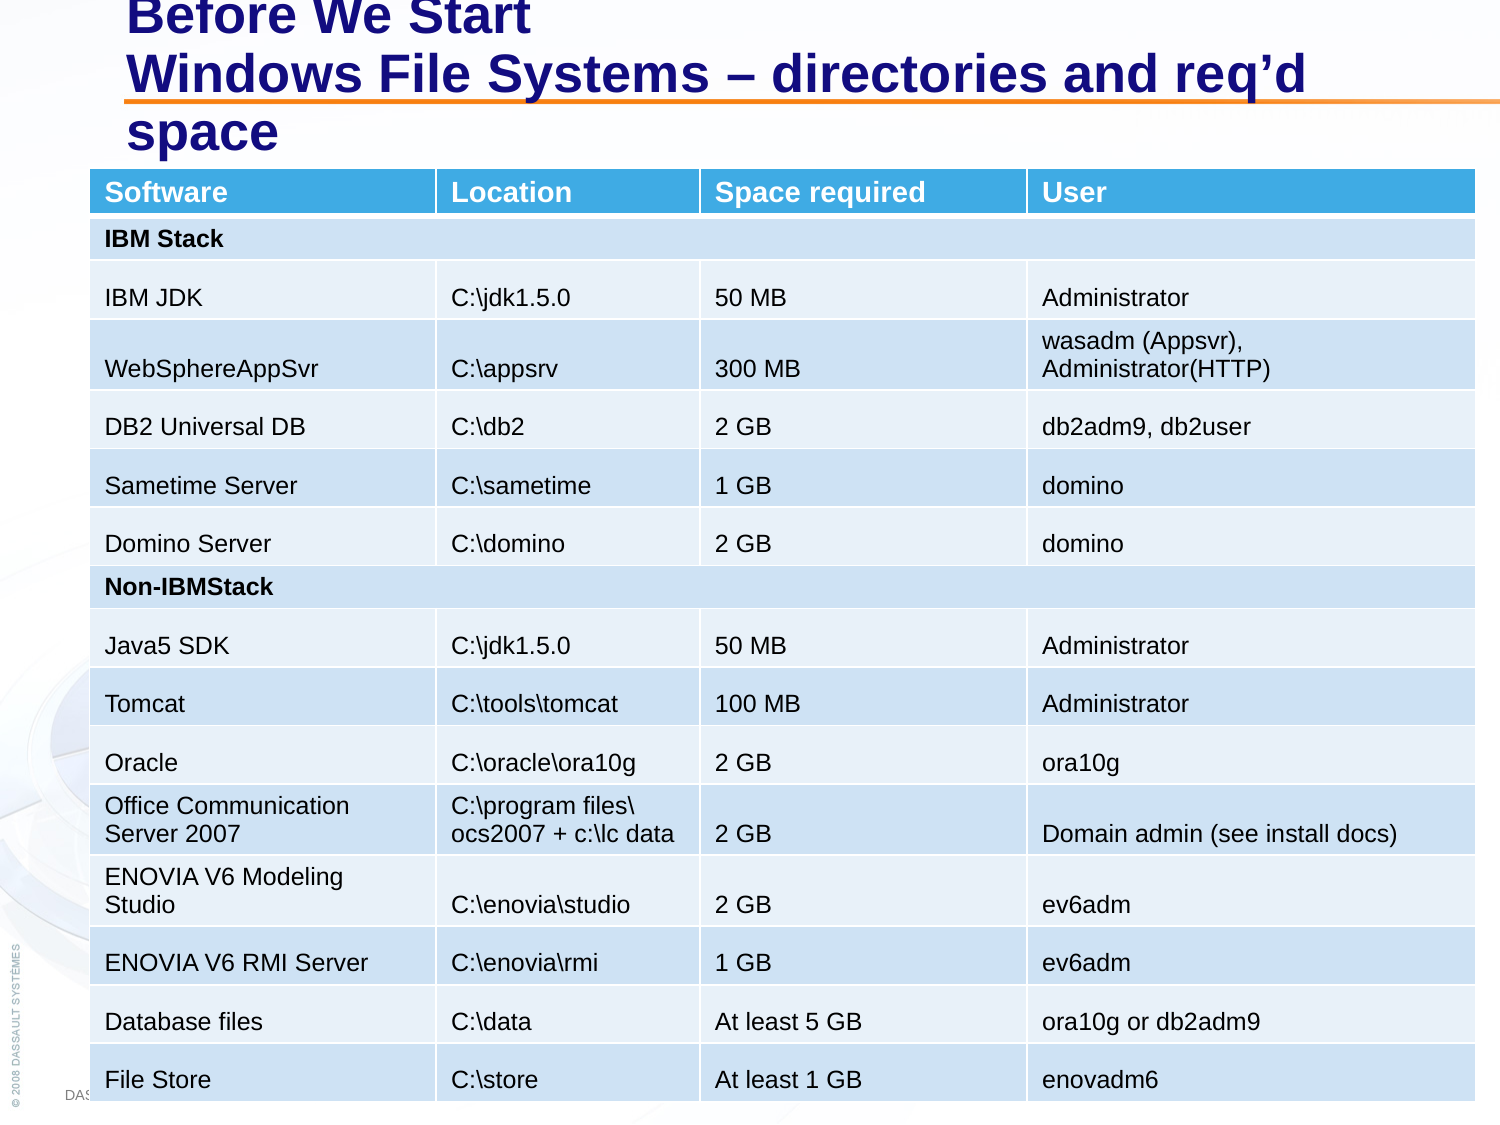

# Before We Start Windows File Systems – directories and req’d space
| Software | Location | Space required | User |
| --- | --- | --- | --- |
| IBM Stack |  |  |  |
| IBM JDK | C:\jdk1.5.0 | 50 MB | Administrator |
| WebSphereAppSvr | C:\appsrv | 300 MB | wasadm (Appsvr), Administrator(HTTP) |
| DB2 Universal DB | C:\db2 | 2 GB | db2adm9, db2user |
| Sametime Server | C:\sametime | 1 GB | domino |
| Domino Server | C:\domino | 2 GB | domino |
| Non-IBMStack |  |  |  |
| Java5 SDK | C:\jdk1.5.0 | 50 MB | Administrator |
| Tomcat | C:\tools\tomcat | 100 MB | Administrator |
| Oracle | C:\oracle\ora10g | 2 GB | ora10g |
| Office Communication Server 2007 | C:\program files\ocs2007 + c:\lc data | 2 GB | Domain admin (see install docs) |
| ENOVIA V6 Modeling Studio | C:\enovia\studio | 2 GB | ev6adm |
| ENOVIA V6 RMI Server | C:\enovia\rmi | 1 GB | ev6adm |
| Database files | C:\data | At least 5 GB | ora10g or db2adm9 |
| File Store | C:\store | At least 1 GB | enovadm6 |